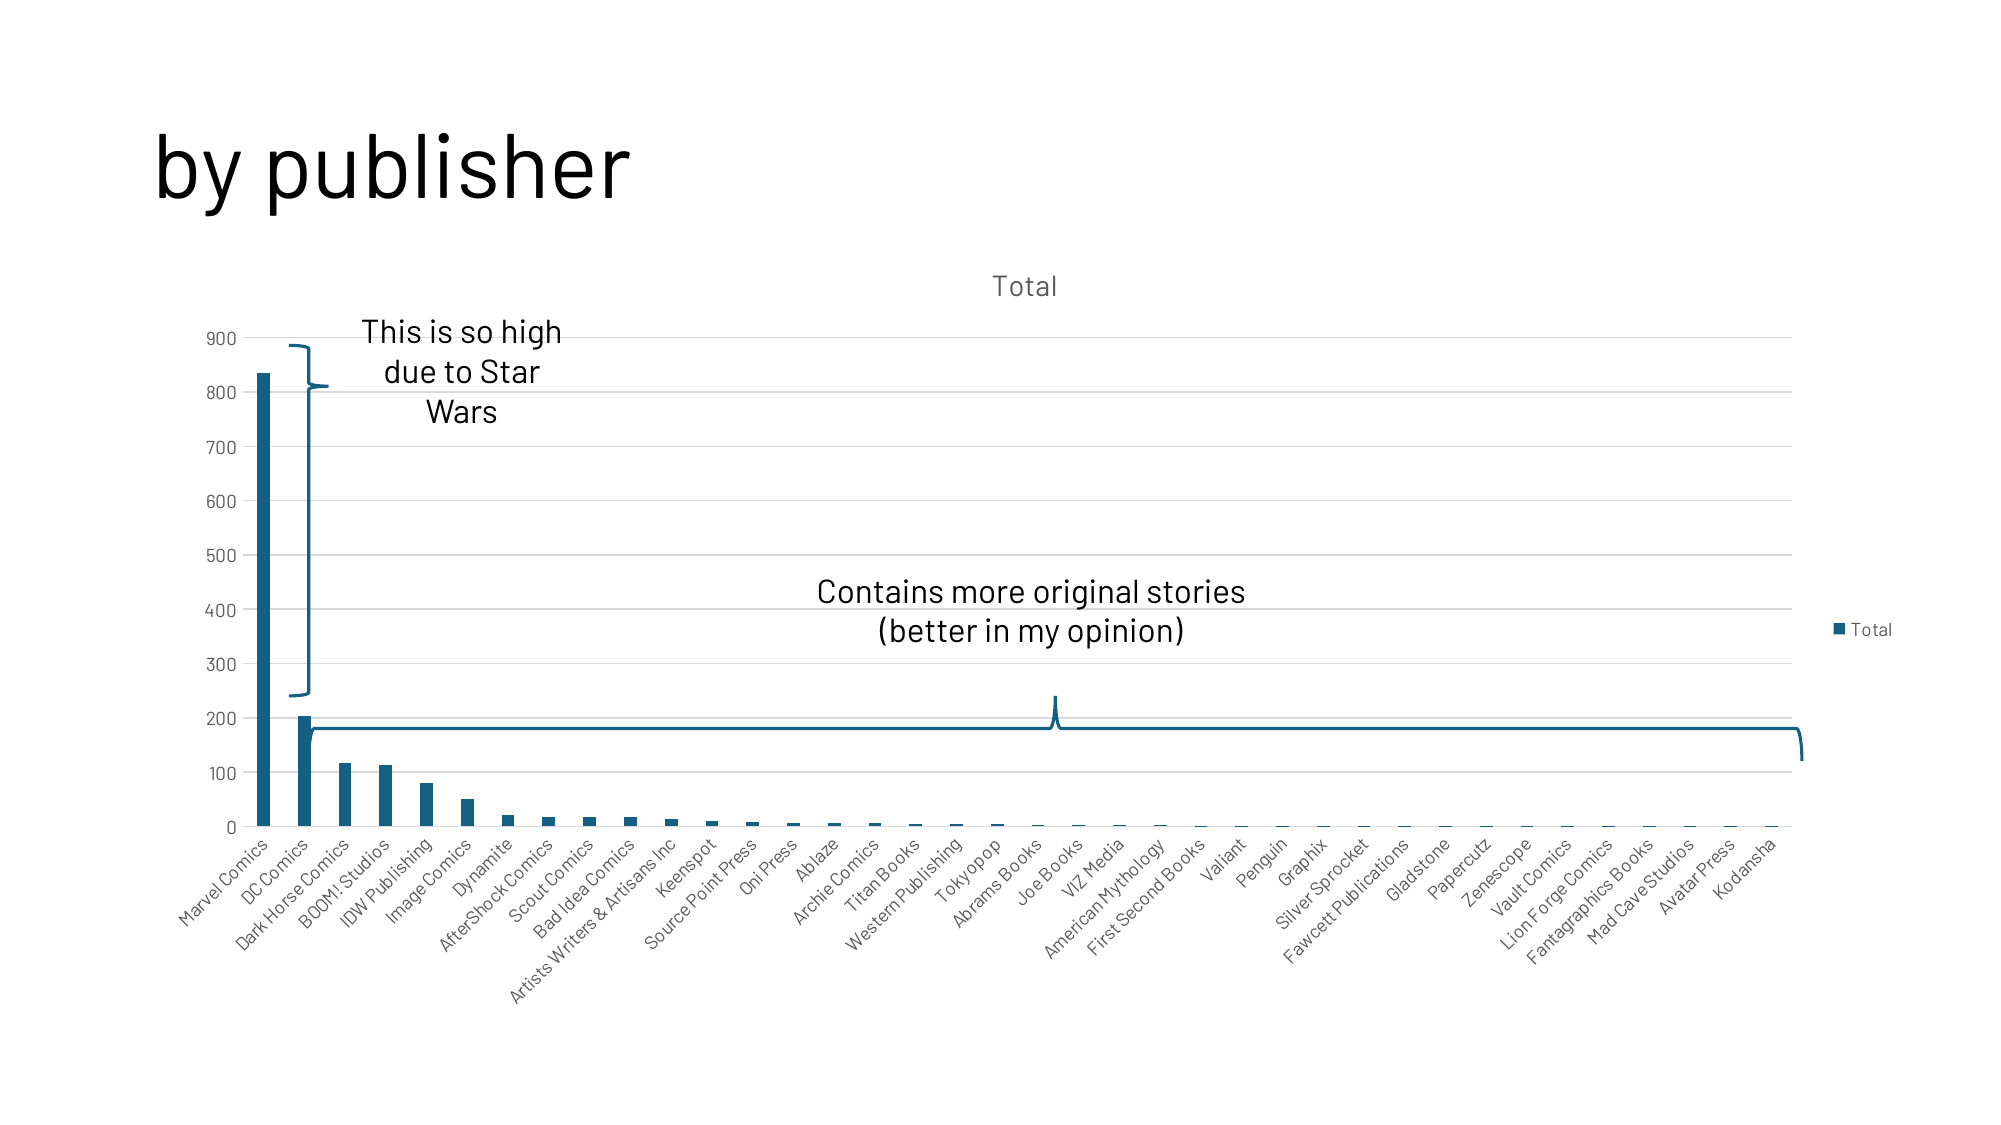

# by publisher

### Chart:

| Category | Total |
|---|---|
| Marvel Comics | 835.0 |
| DC Comics | 203.0 |
| Dark Horse Comics | 116.0 |
| BOOM! Studios | 113.0 |
| IDW Publishing | 80.0 |
| Image Comics | 50.0 |
| Dynamite | 21.0 |
| AfterShock Comics | 18.0 |
| Scout Comics | 17.0 |
| Bad Idea Comics | 17.0 |
| Artists Writers & Artisans Inc | 13.0 |
| Keenspot | 10.0 |
| Source Point Press | 8.0 |
| Oni Press | 7.0 |
| Ablaze | 7.0 |
| Archie Comics | 6.0 |
| Titan Books | 5.0 |
| Western Publishing | 4.0 |
| Tokyopop | 4.0 |
| Abrams Books | 2.0 |
| Joe Books | 2.0 |
| VIZ Media | 2.0 |
| American Mythology | 2.0 |
| First Second Books | 1.0 |
| Valiant | 1.0 |
| Penguin | 1.0 |
| Graphix | 1.0 |
| Silver Sprocket | 1.0 |
| Fawcett Publications | 1.0 |
| Gladstone | 1.0 |
| Papercutz | 1.0 |
| Zenescope | 1.0 |
| Vault Comics | 1.0 |
| Lion Forge Comics | 1.0 |
| Fantagraphics Books | 1.0 |
| Mad Cave Studios | 1.0 |
| Avatar Press | 1.0 |
| Kodansha | 1.0 |
This is so high due to Star Wars

Contains more original stories (better in my opinion)